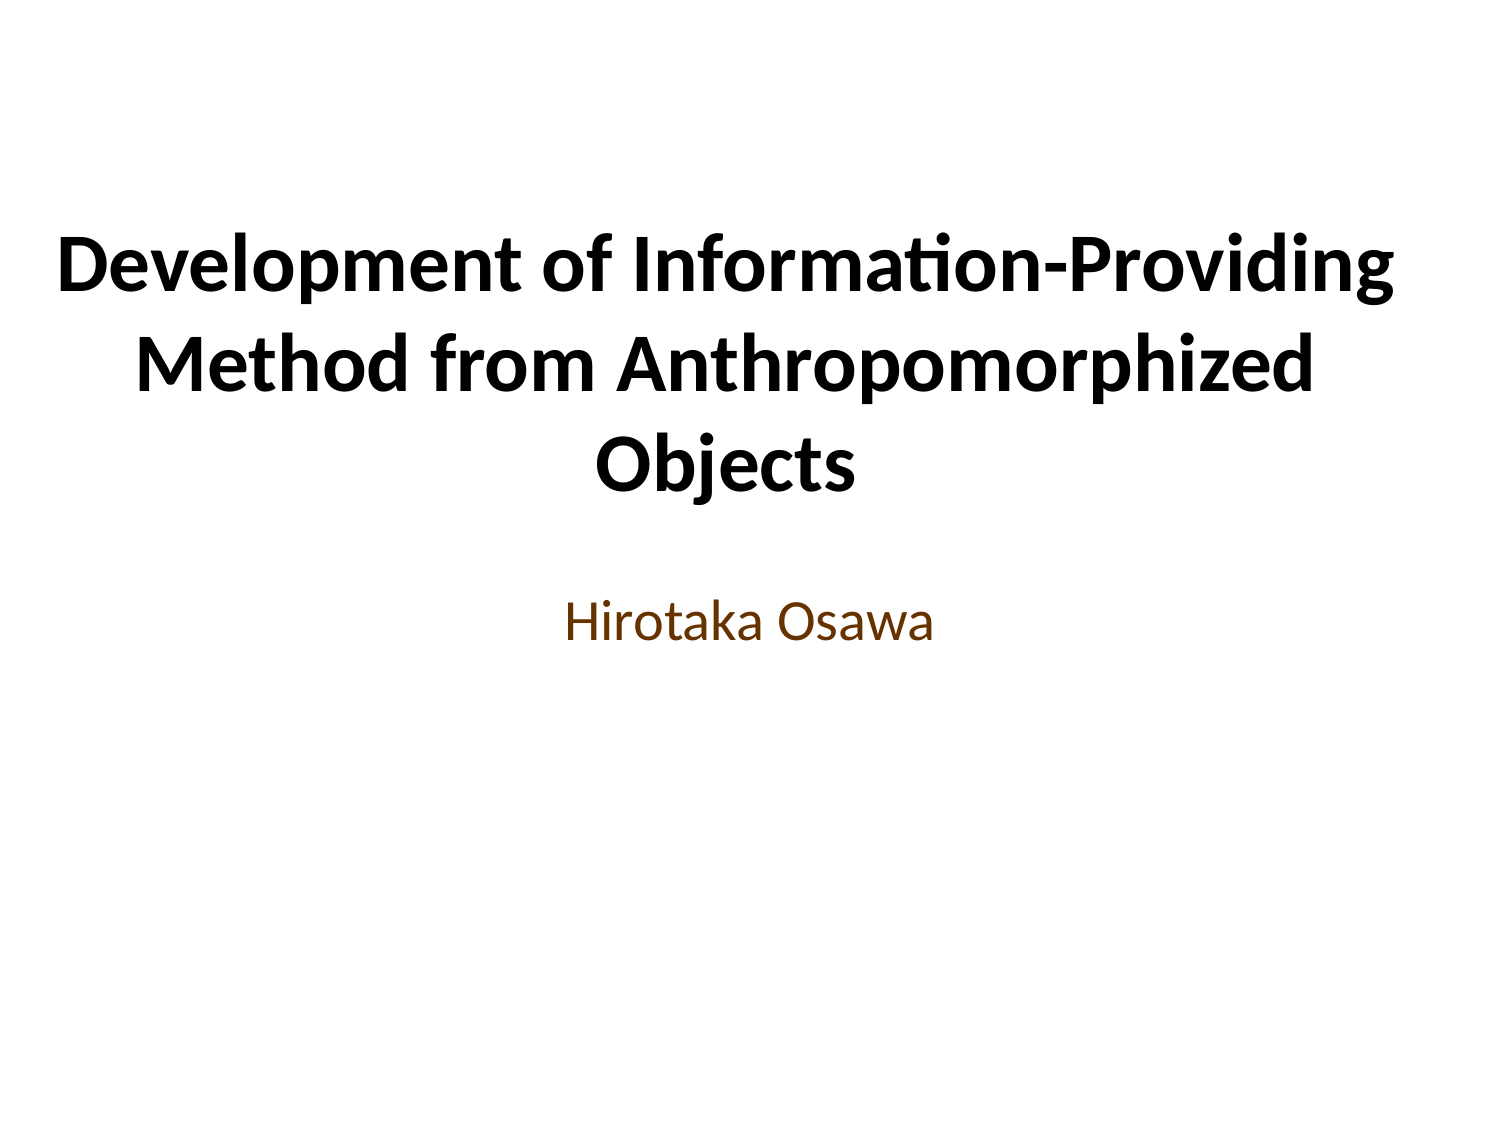

# Development of Information-Providing Method from Anthropomorphized Objects
Hirotaka Osawa